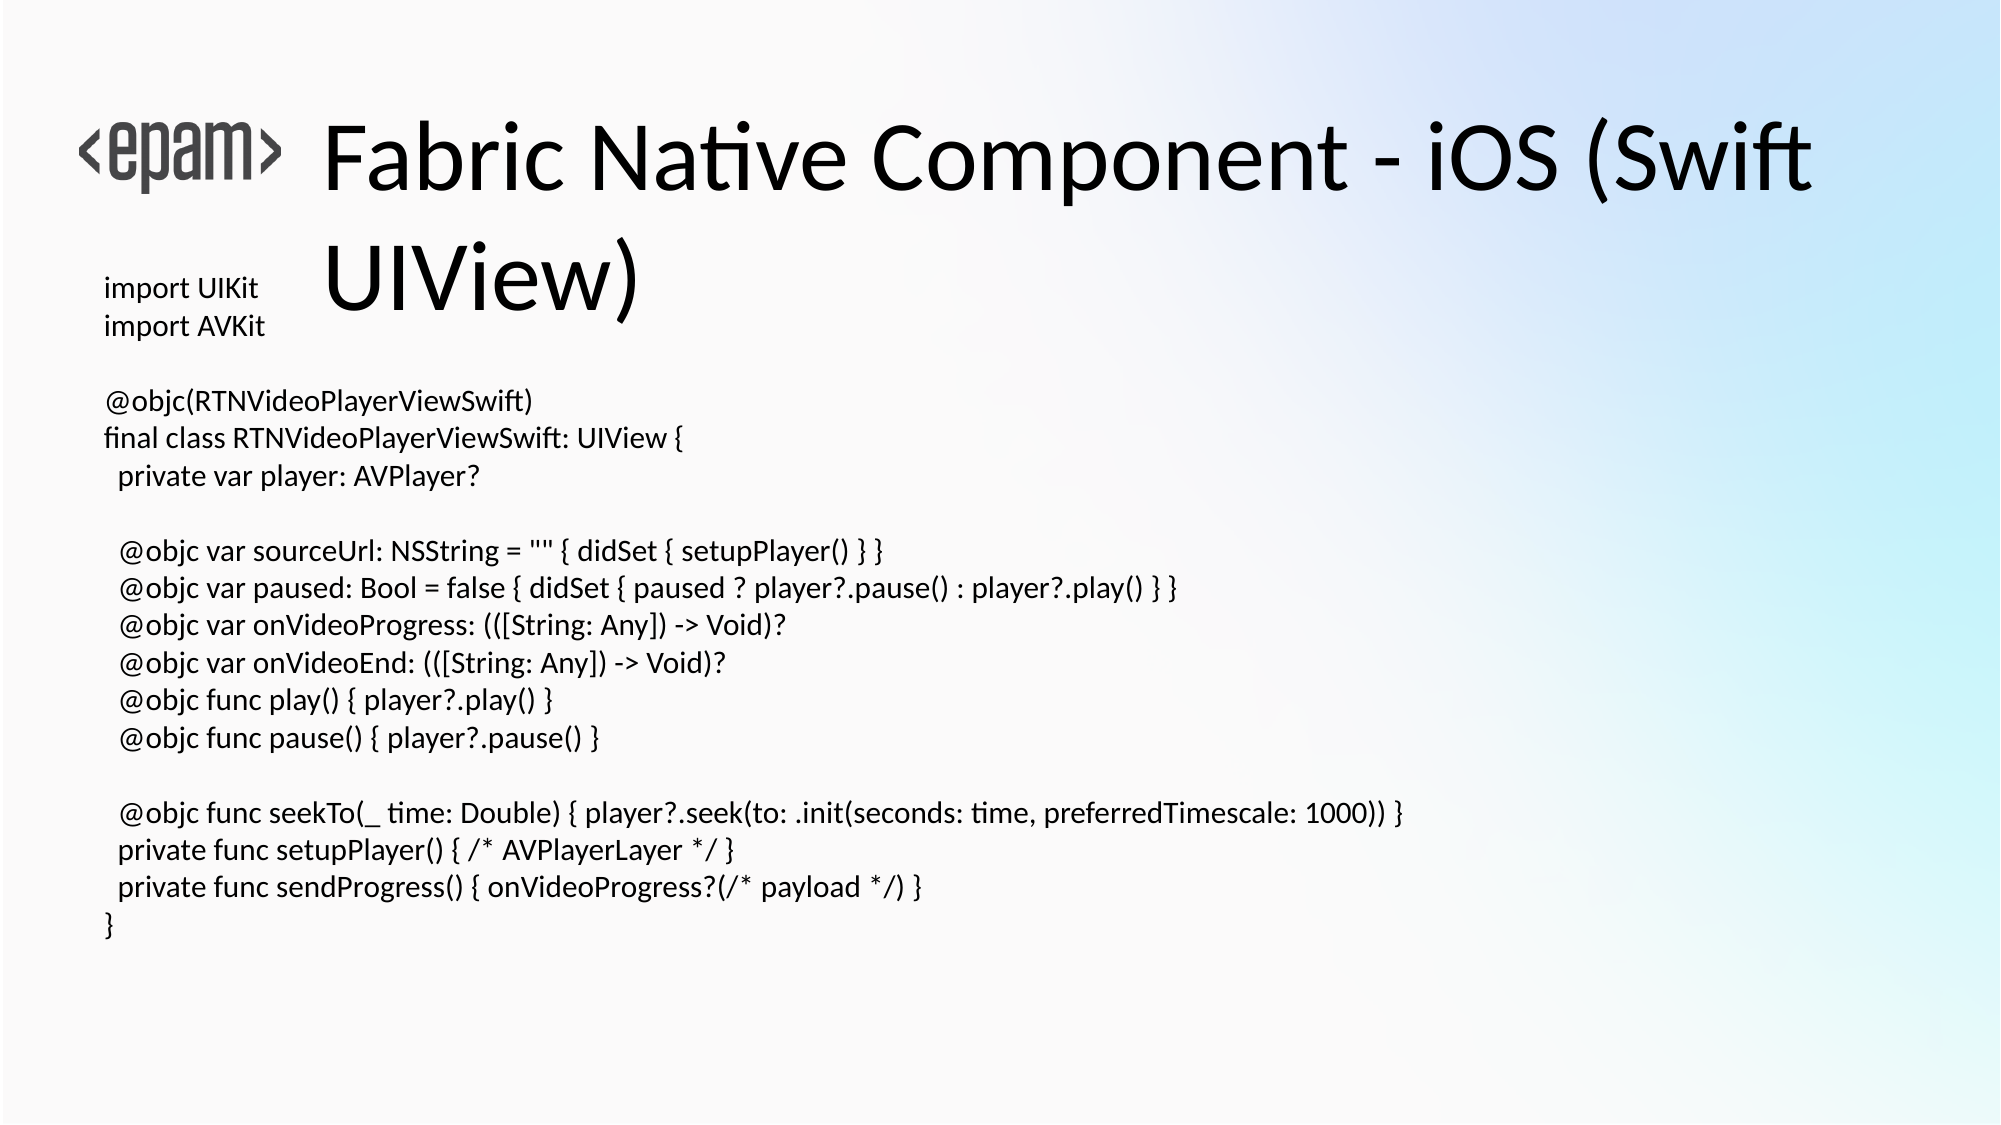

# Fabric Native Component - iOS (Swift UIView)
import UIKit
import AVKit

@objc(RTNVideoPlayerViewSwift)
final class RTNVideoPlayerViewSwift: UIView {
  private var player: AVPlayer?

  @objc var sourceUrl: NSString = "" { didSet { setupPlayer() } }
  @objc var paused: Bool = false { didSet { paused ? player?.pause() : player?.play() } }
  @objc var onVideoProgress: (([String: Any]) -> Void)?
  @objc var onVideoEnd: (([String: Any]) -> Void)?
  @objc func play() { player?.play() }
  @objc func pause() { player?.pause() }

  @objc func seekTo(_ time: Double) { player?.seek(to: .init(seconds: time, preferredTimescale: 1000)) }
  private func setupPlayer() { /* AVPlayerLayer */ }
  private func sendProgress() { onVideoProgress?(/* payload */) }
}